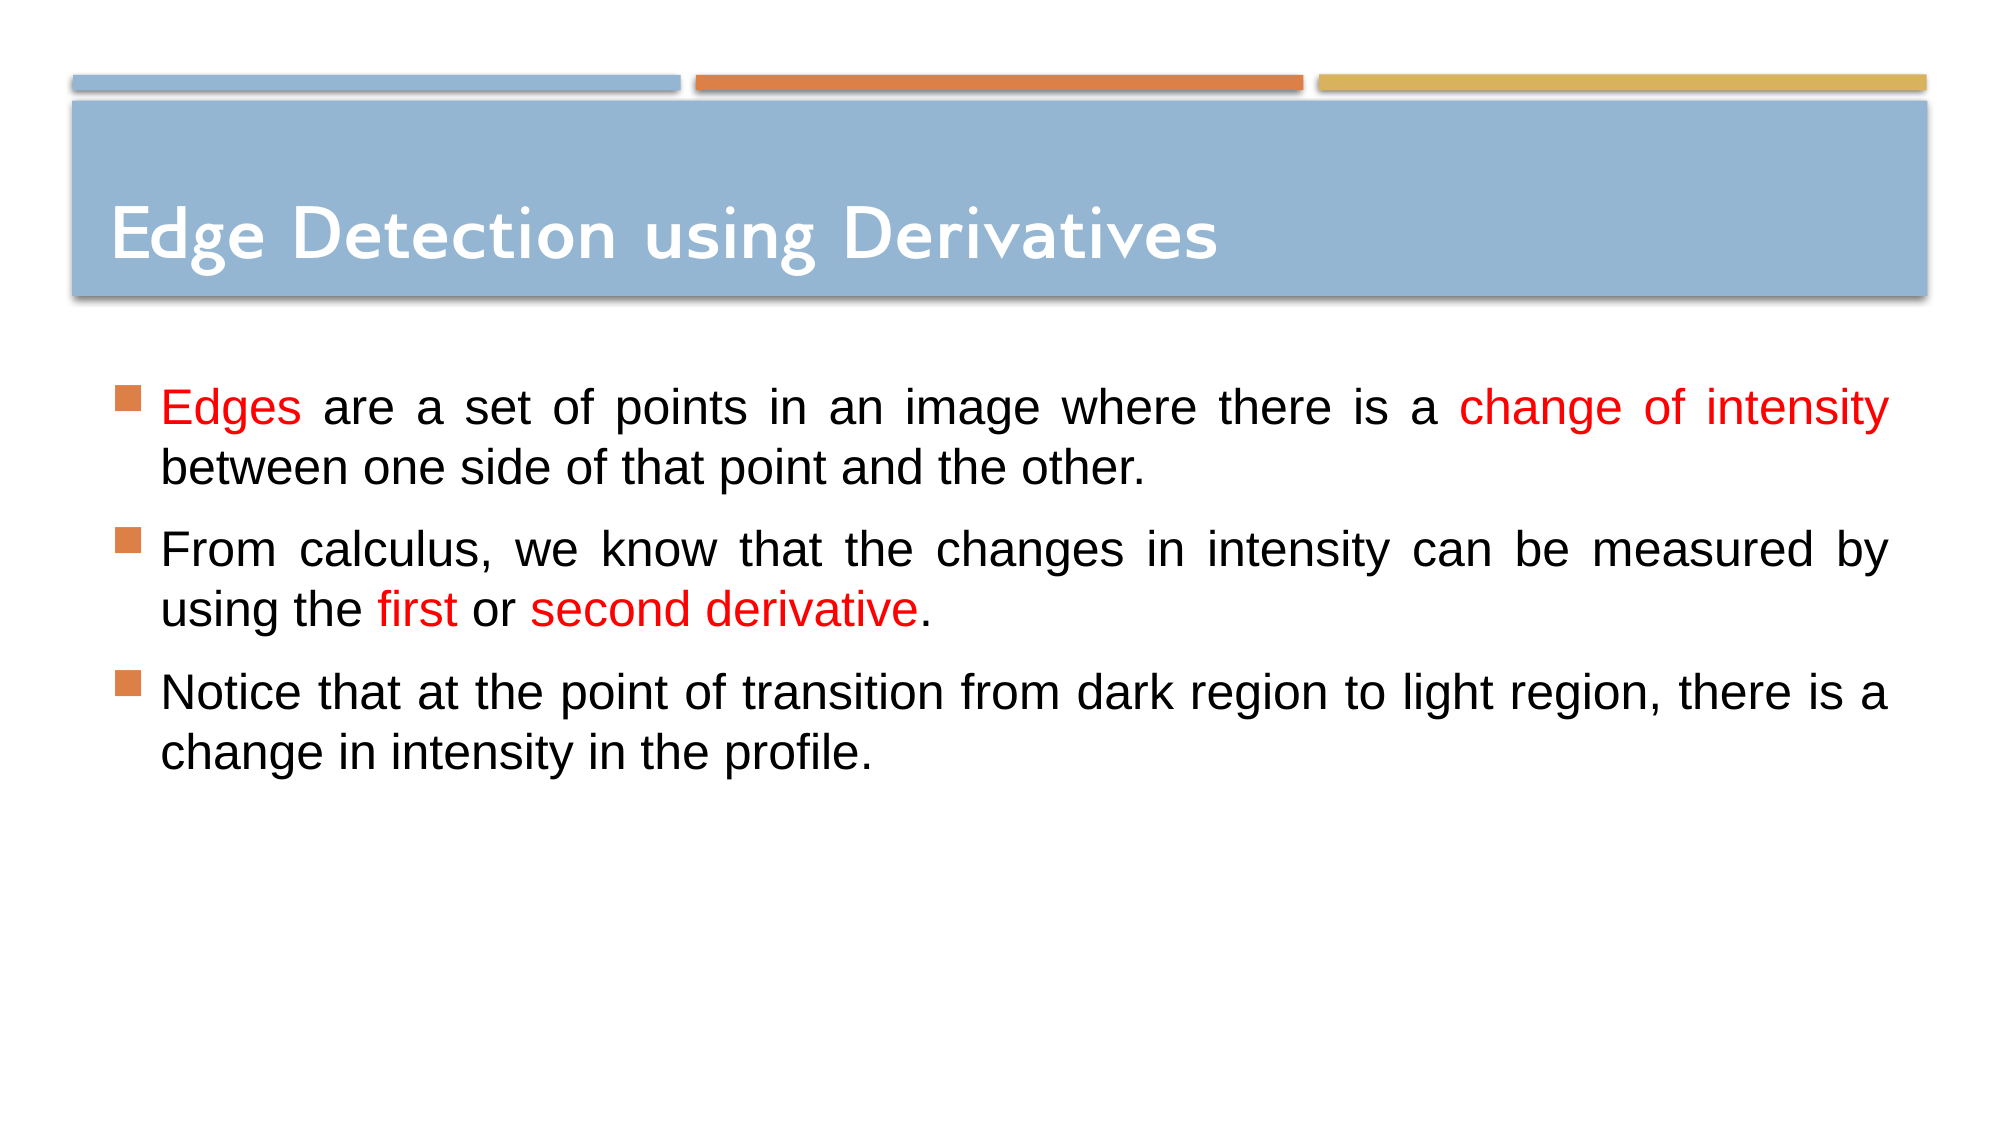

# Edge Detection using Derivatives
Edges are a set of points in an image where there is a change of intensity between one side of that point and the other.
From calculus, we know that the changes in intensity can be measured by using the first or second derivative.
Notice that at the point of transition from dark region to light region, there is a change in intensity in the profile.